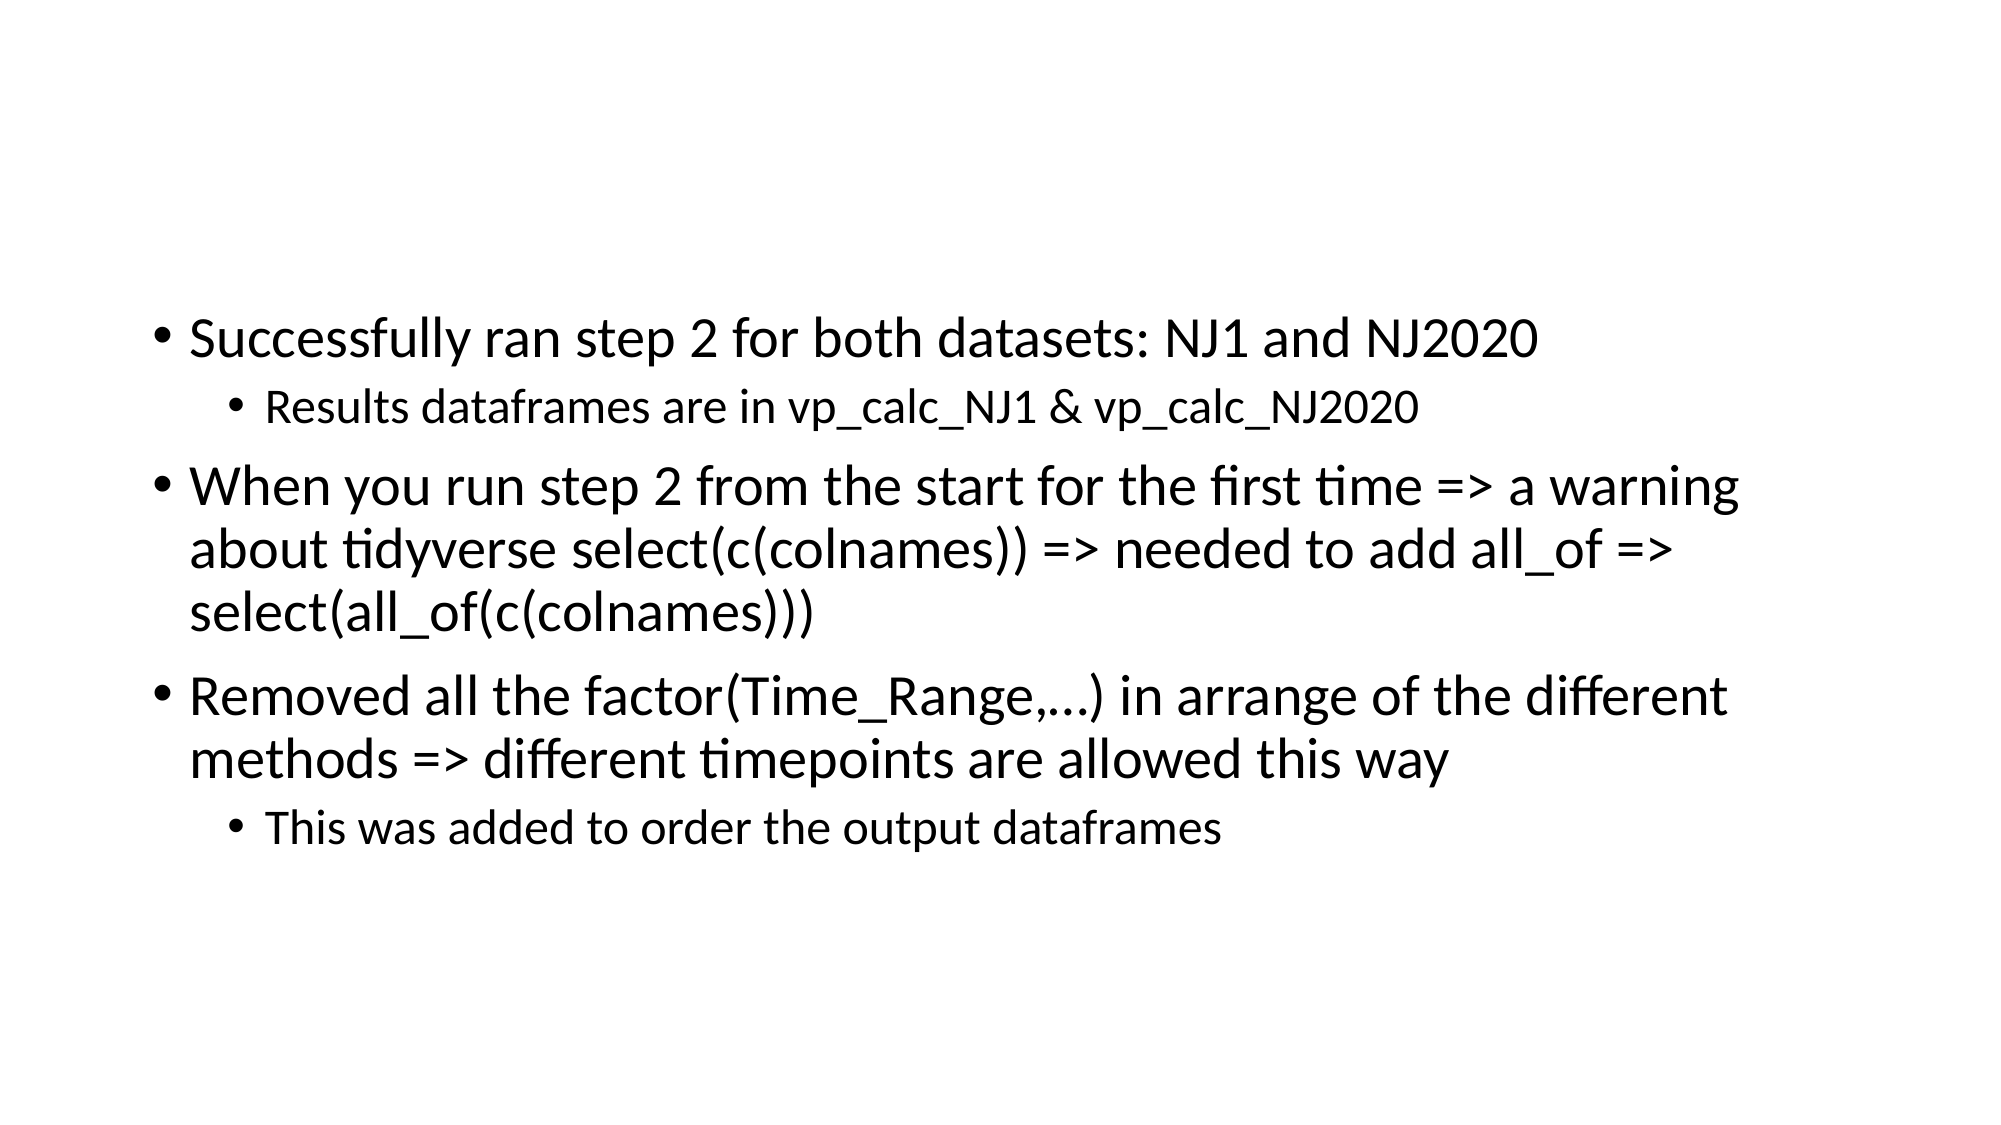

#
Successfully ran step 2 for both datasets: NJ1 and NJ2020
Results dataframes are in vp_calc_NJ1 & vp_calc_NJ2020
When you run step 2 from the start for the first time => a warning about tidyverse select(c(colnames)) => needed to add all_of => select(all_of(c(colnames)))
Removed all the factor(Time_Range,…) in arrange of the different methods => different timepoints are allowed this way
This was added to order the output dataframes